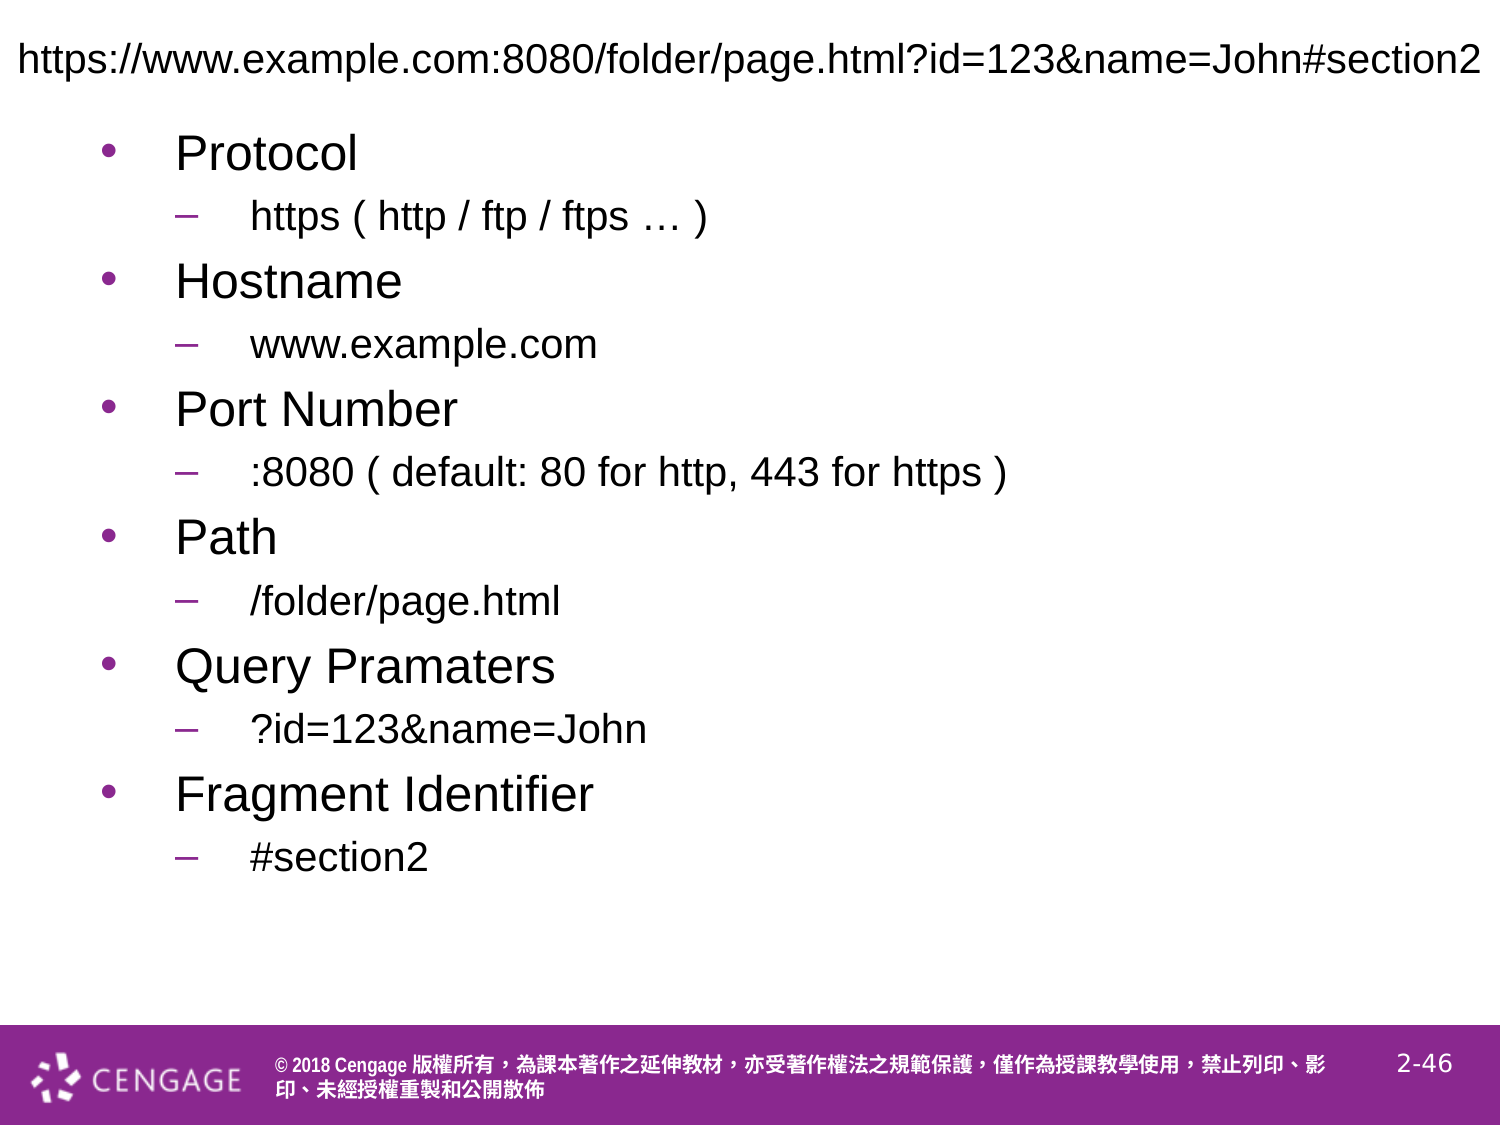

https://www.example.com:8080/folder/page.html?id=123&name=John#section2
Protocol
https ( http / ftp / ftps … )
Hostname
www.example.com
Port Number
:8080 ( default: 80 for http, 443 for https )
Path
/folder/page.html
Query Pramaters
?id=123&name=John
Fragment Identifier
#section2